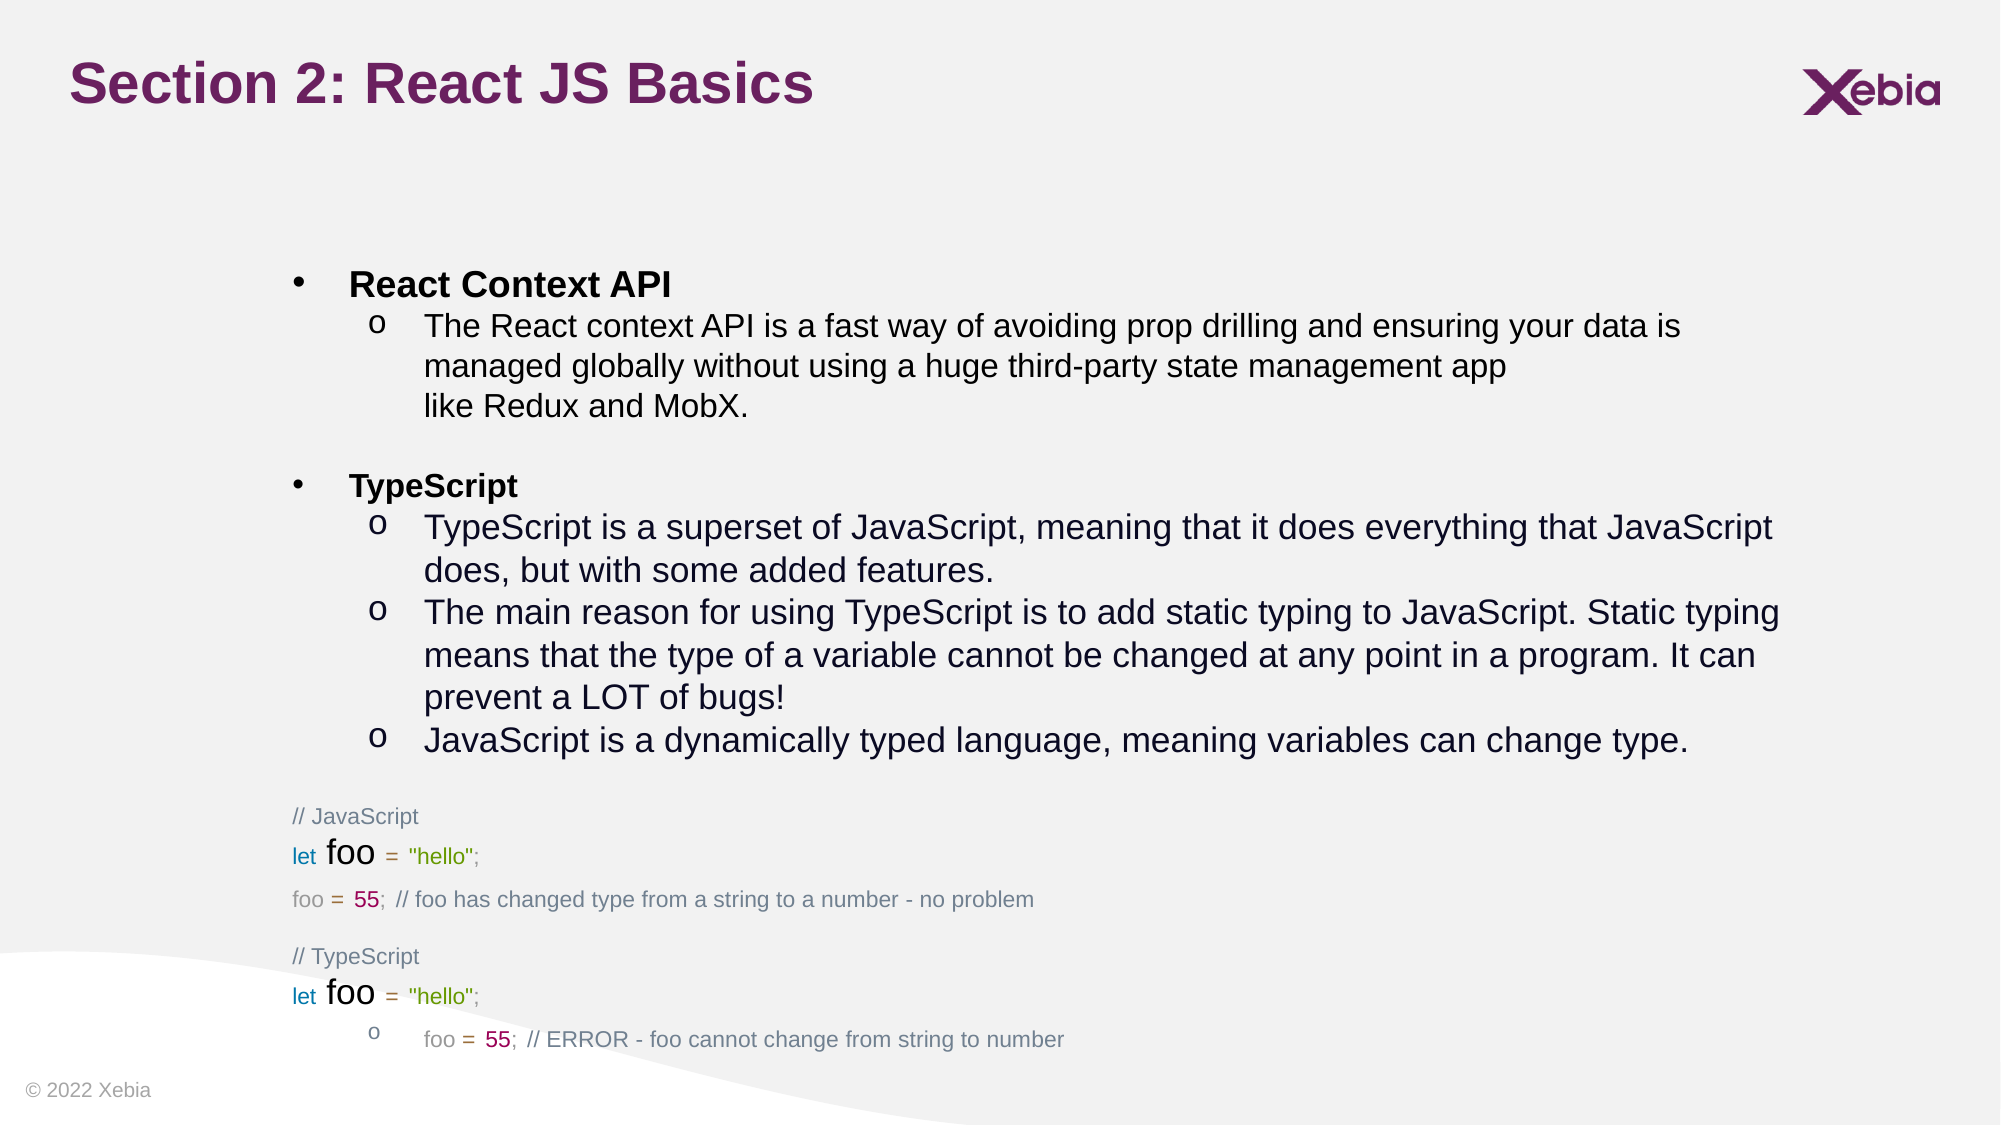

Section 2: React JS Basics

React Context API
The React context API is a fast way of avoiding prop drilling and ensuring your data is managed globally without using a huge third-party state management app like Redux and MobX.

TypeScript
TypeScript is a superset of JavaScript, meaning that it does everything that JavaScript does, but with some added features.
The main reason for using TypeScript is to add static typing to JavaScript. Static typing means that the type of a variable cannot be changed at any point in a program. It can prevent a LOT of bugs!
JavaScript is a dynamically typed language, meaning variables can change type.

// JavaScript
let foo = "hello";
foo = 55; // foo has changed type from a string to a number - no problem

// TypeScript
let foo = "hello";
foo = 55; // ERROR - foo cannot change from string to number